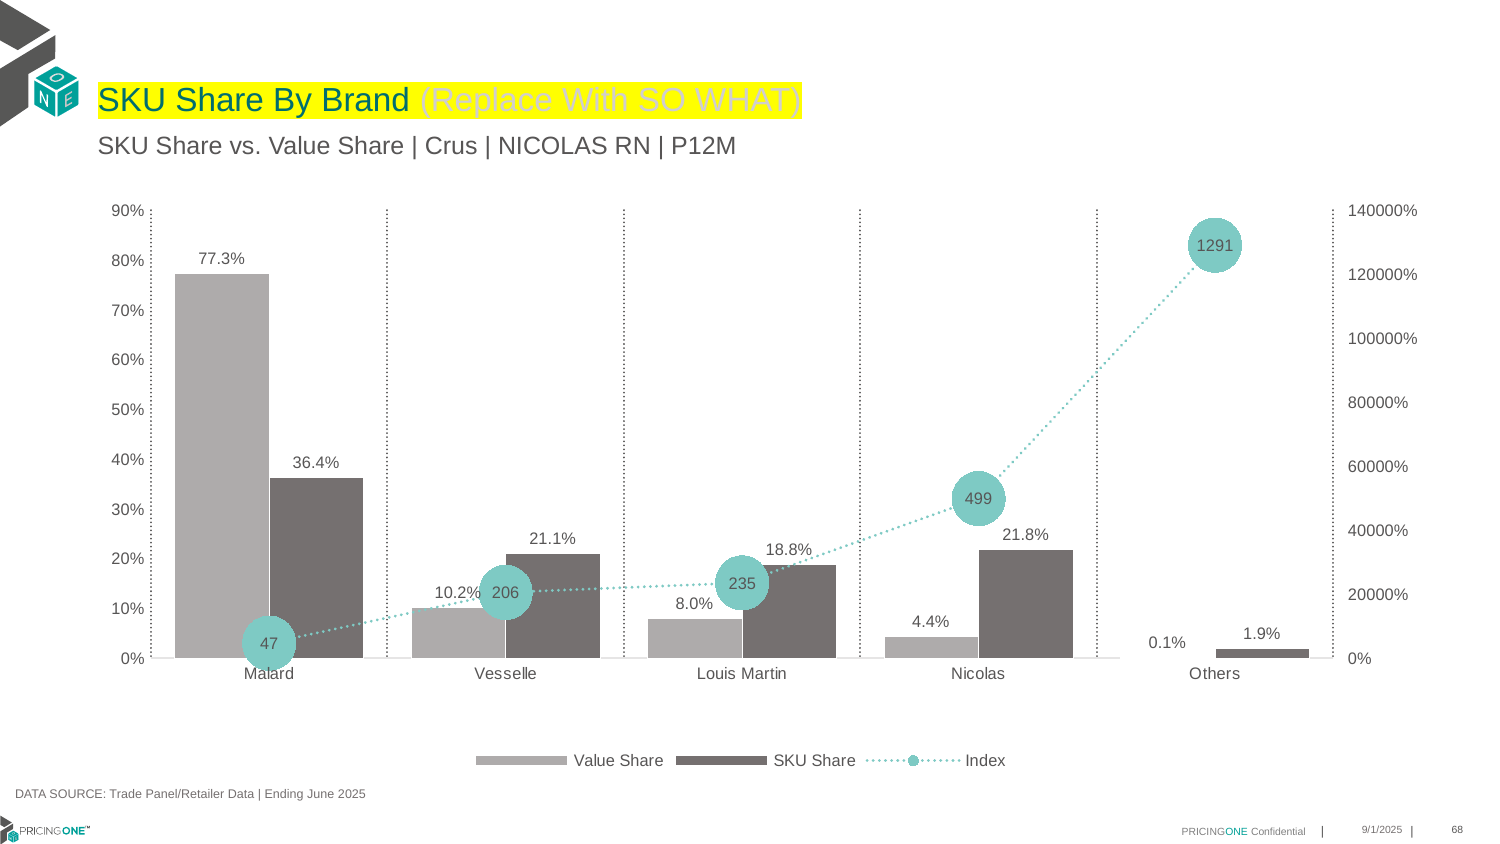

# SKU Share By Brand (Replace With SO WHAT)
SKU Share vs. Value Share | Crus | NICOLAS RN | P12M

### Chart

| Category | Value Share | SKU Share | Index |
|---|---|---|---|
| Malard | 0.7725414982761376 | 0.36398467432950193 | 47.115226190658184 |
| Vesselle | 0.1024727721076786 | 0.21072796934865903 | 205.64288933964394 |
| Louis Martin | 0.07973148845811356 | 0.18773946360153257 | 235.46464167687066 |
| Nicolas | 0.043770121241180904 | 0.21839080459770113 | 498.9495080315867 |
| Others | 0.0014841199168892847 | 0.019157088122605366 | 1290.8045977011495 |
DATA SOURCE: Trade Panel/Retailer Data | Ending June 2025

9/1/2025
68